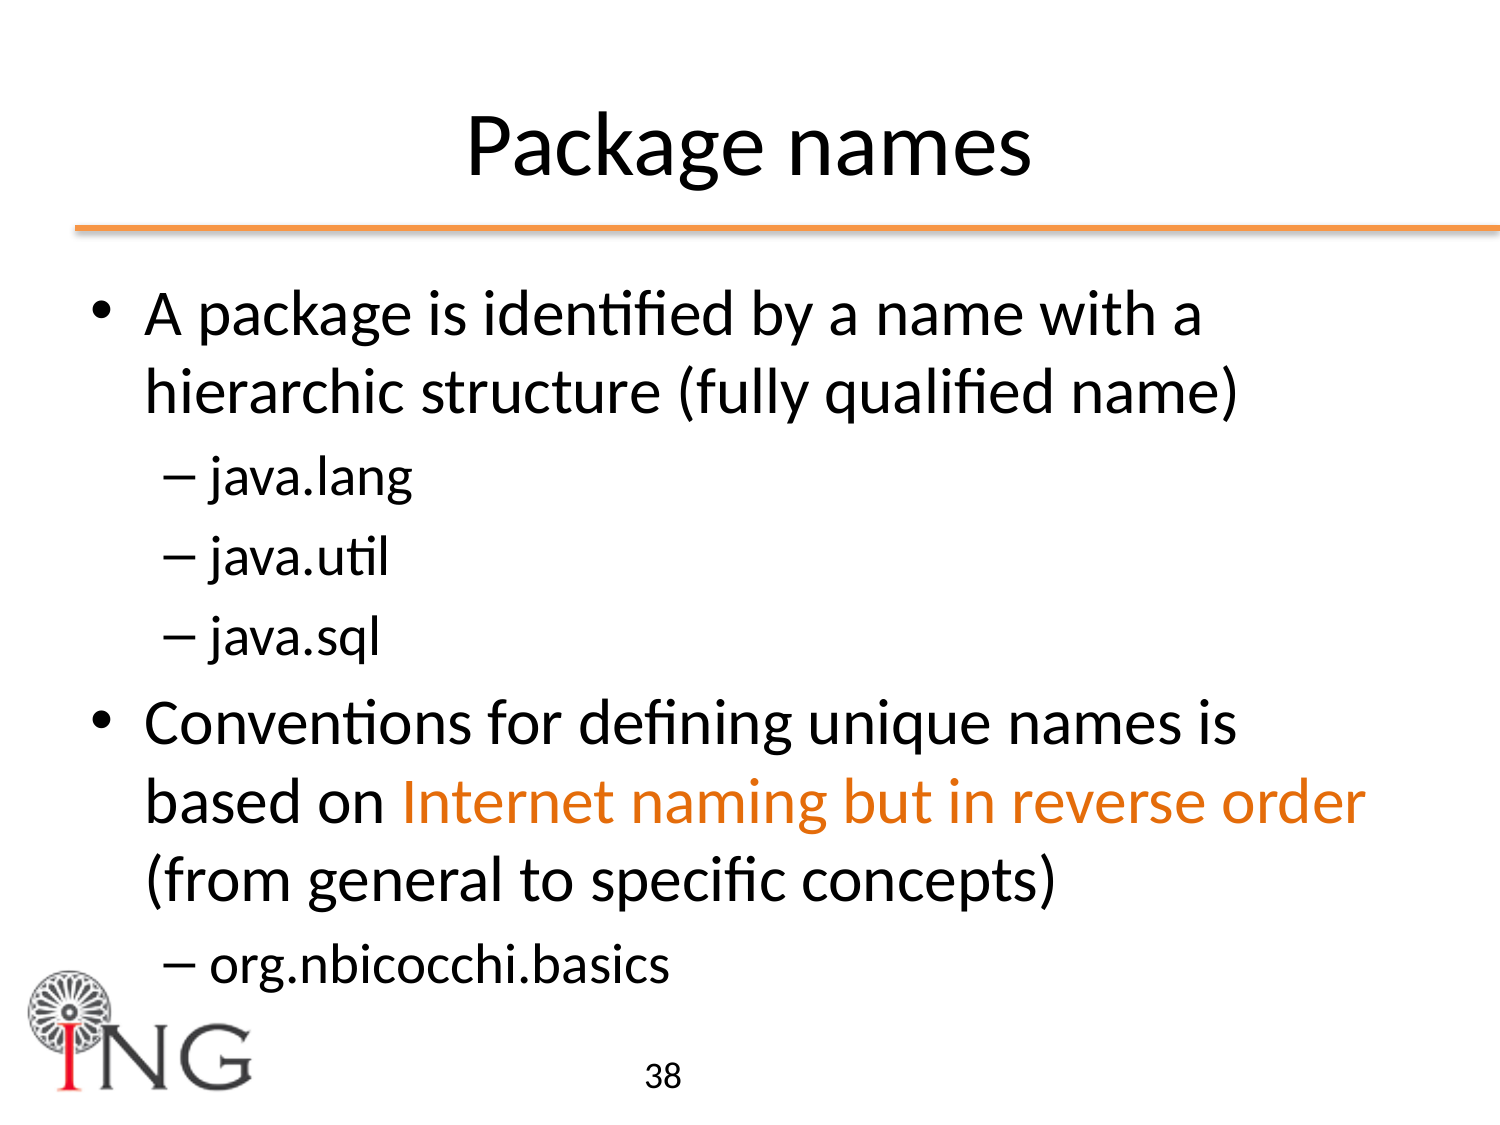

# Package names
A package is identified by a name with a hierarchic structure (fully qualified name)
java.lang
java.util
java.sql
Conventions for defining unique names is based on Internet naming but in reverse order (from general to specific concepts)
org.nbicocchi.basics

38